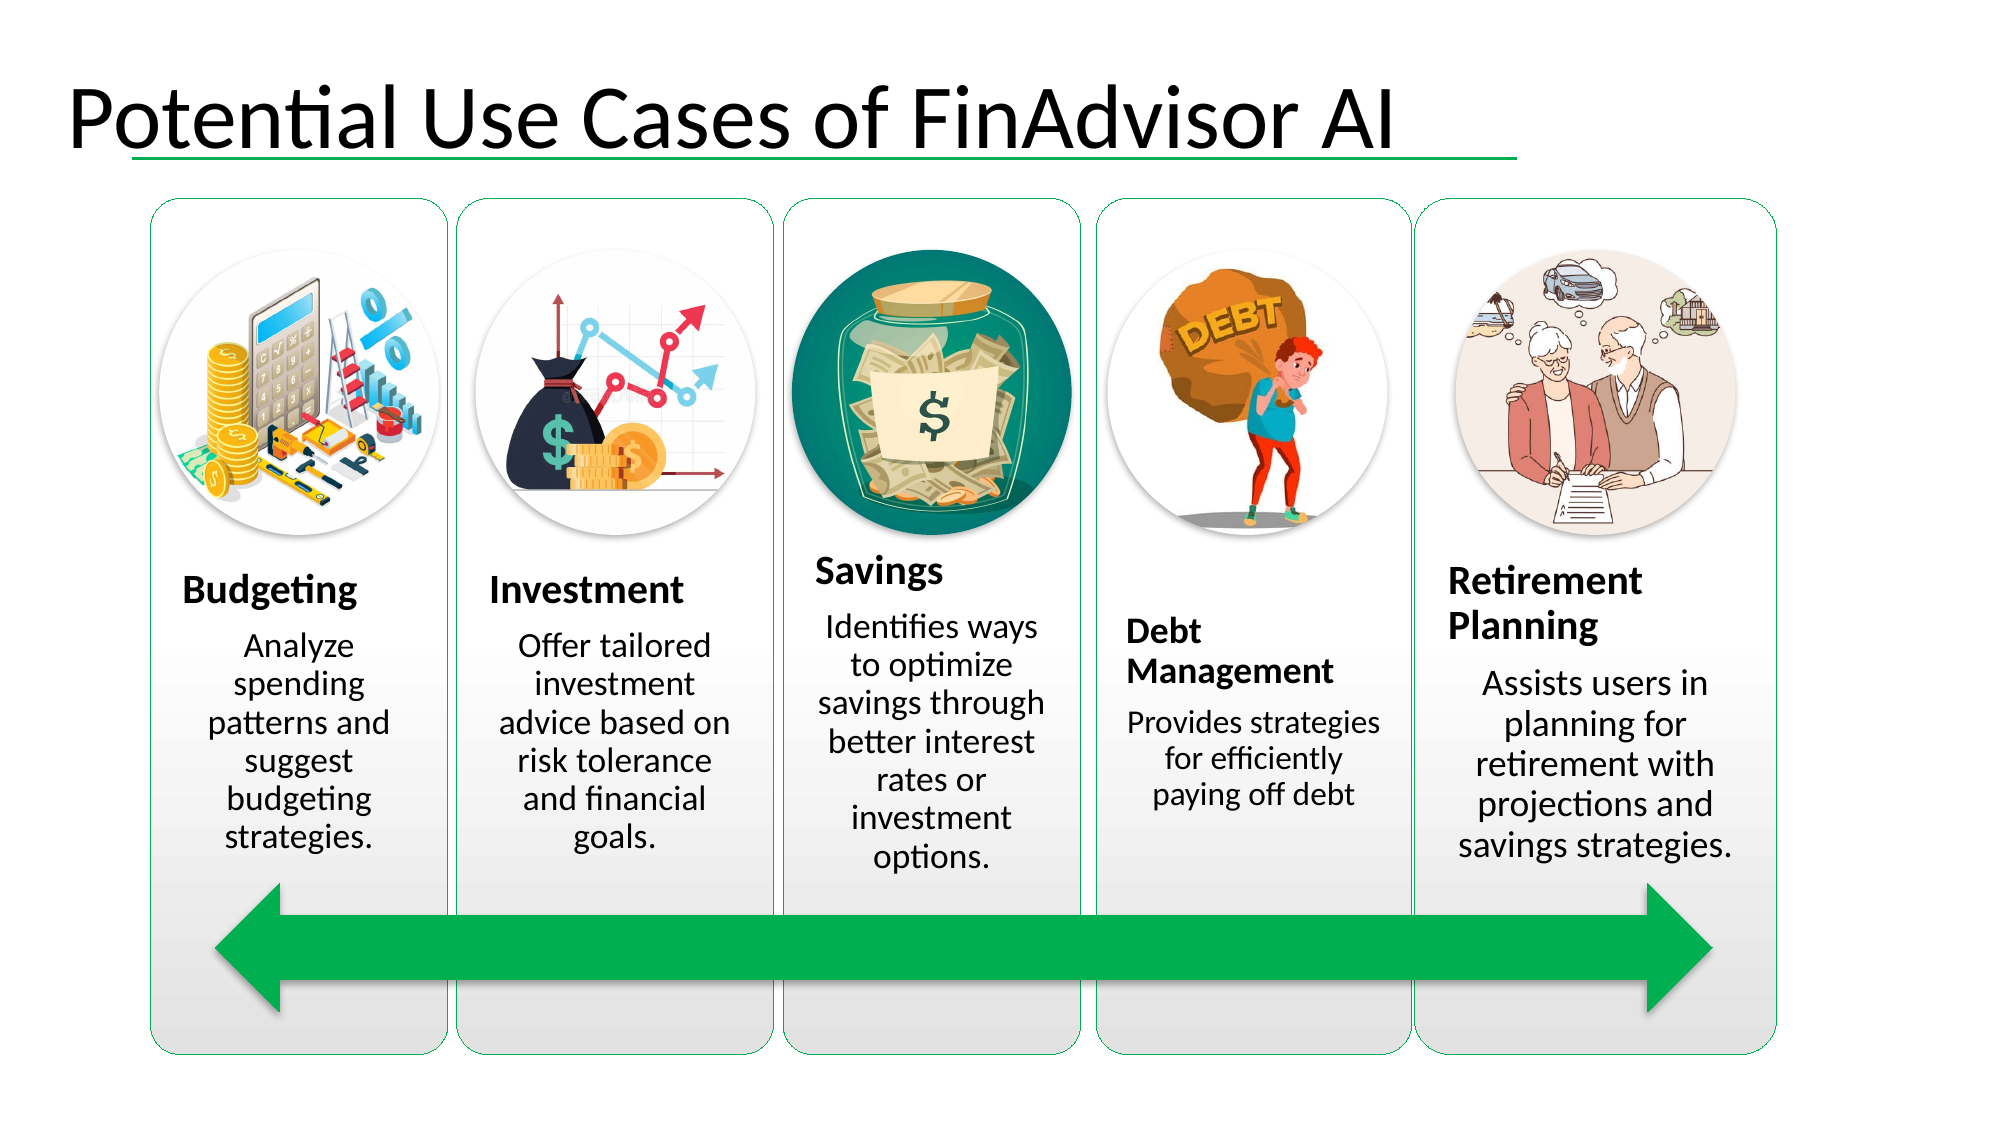

# Potential Use Cases of FinAdvisor AI
Budgeting
Analyze spending patterns and suggest budgeting strategies.
Investment
Offer tailored investment advice based on risk tolerance and financial goals.
Savings
Identifies ways to optimize savings through better interest rates or investment options.
Debt Management
Provides strategies for efficiently paying off debt
Retirement Planning
Assists users in planning for retirement with projections and savings strategies.